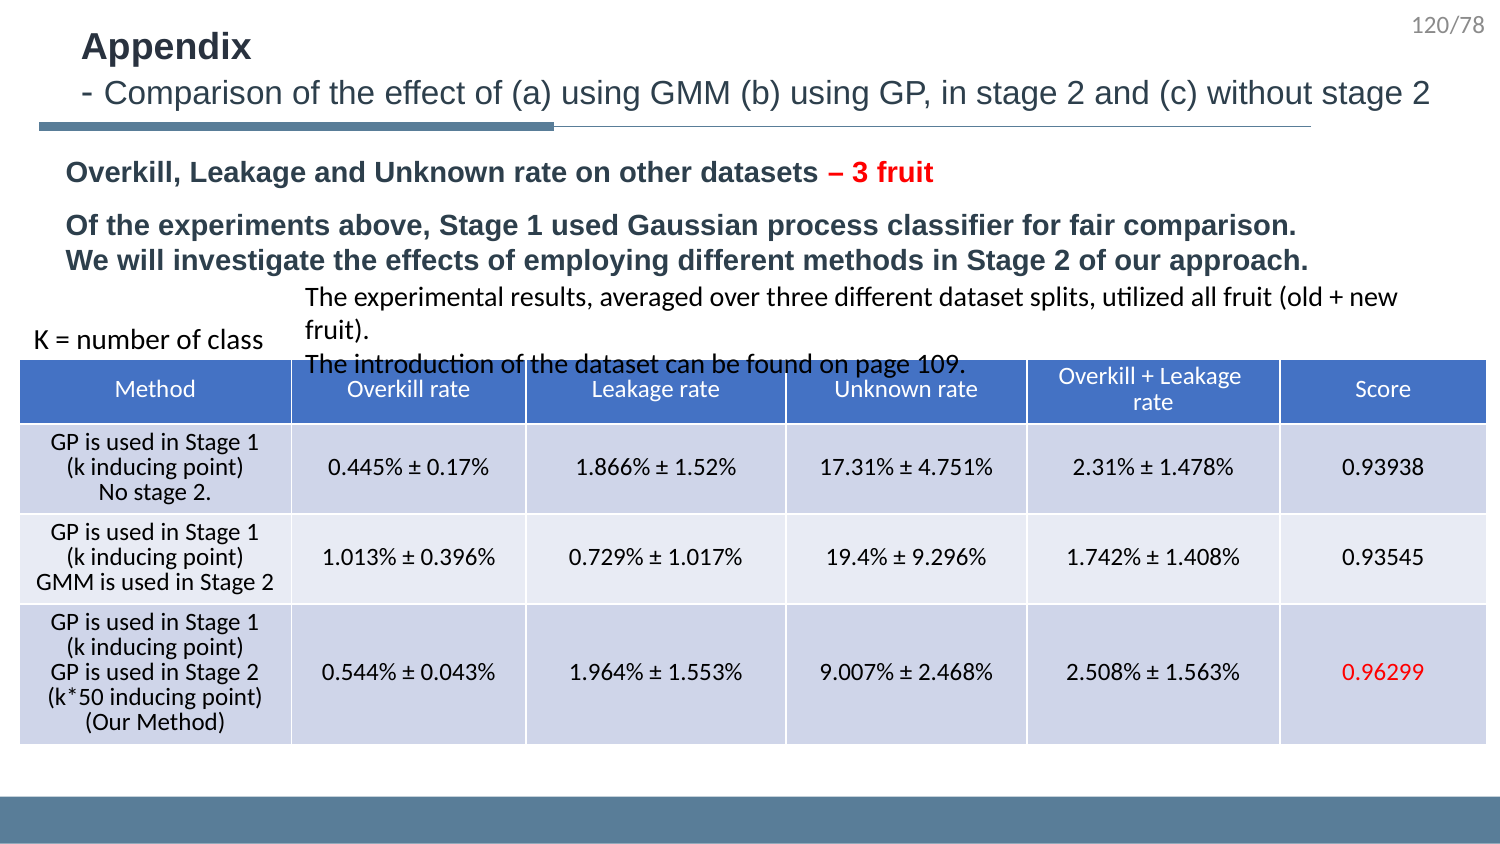

120
/78
Appendix
- Comparison of the effect of (a) using GMM (b) using GP, in stage 2 and (c) without stage 2
Overkill, Leakage and Unknown rate on other datasets – 3 fruit
Of the experiments above, Stage 1 used Gaussian process classifier for fair comparison.
We will investigate the effects of employing different methods in Stage 2 of our approach.
The experimental results, averaged over three different dataset splits, utilized all fruit (old + new fruit).
The introduction of the dataset can be found on page 109.
K = number of class
| Method | Overkill rate | Leakage rate | Unknown rate | Overkill + Leakage rate | Score |
| --- | --- | --- | --- | --- | --- |
| GP is used in Stage 1 (k inducing point) No stage 2. | 0.445% ± 0.17% | 1.866% ± 1.52% | 17.31% ± 4.751% | 2.31% ± 1.478% | 0.93938 |
| GP is used in Stage 1 (k inducing point) GMM is used in Stage 2 | 1.013% ± 0.396% | 0.729% ± 1.017% | 19.4% ± 9.296% | 1.742% ± 1.408% | 0.93545 |
| GP is used in Stage 1 (k inducing point) GP is used in Stage 2 (k\*50 inducing point) (Our Method) | 0.544% ± 0.043% | 1.964% ± 1.553% | 9.007% ± 2.468% | 2.508% ± 1.563% | 0.96299 |